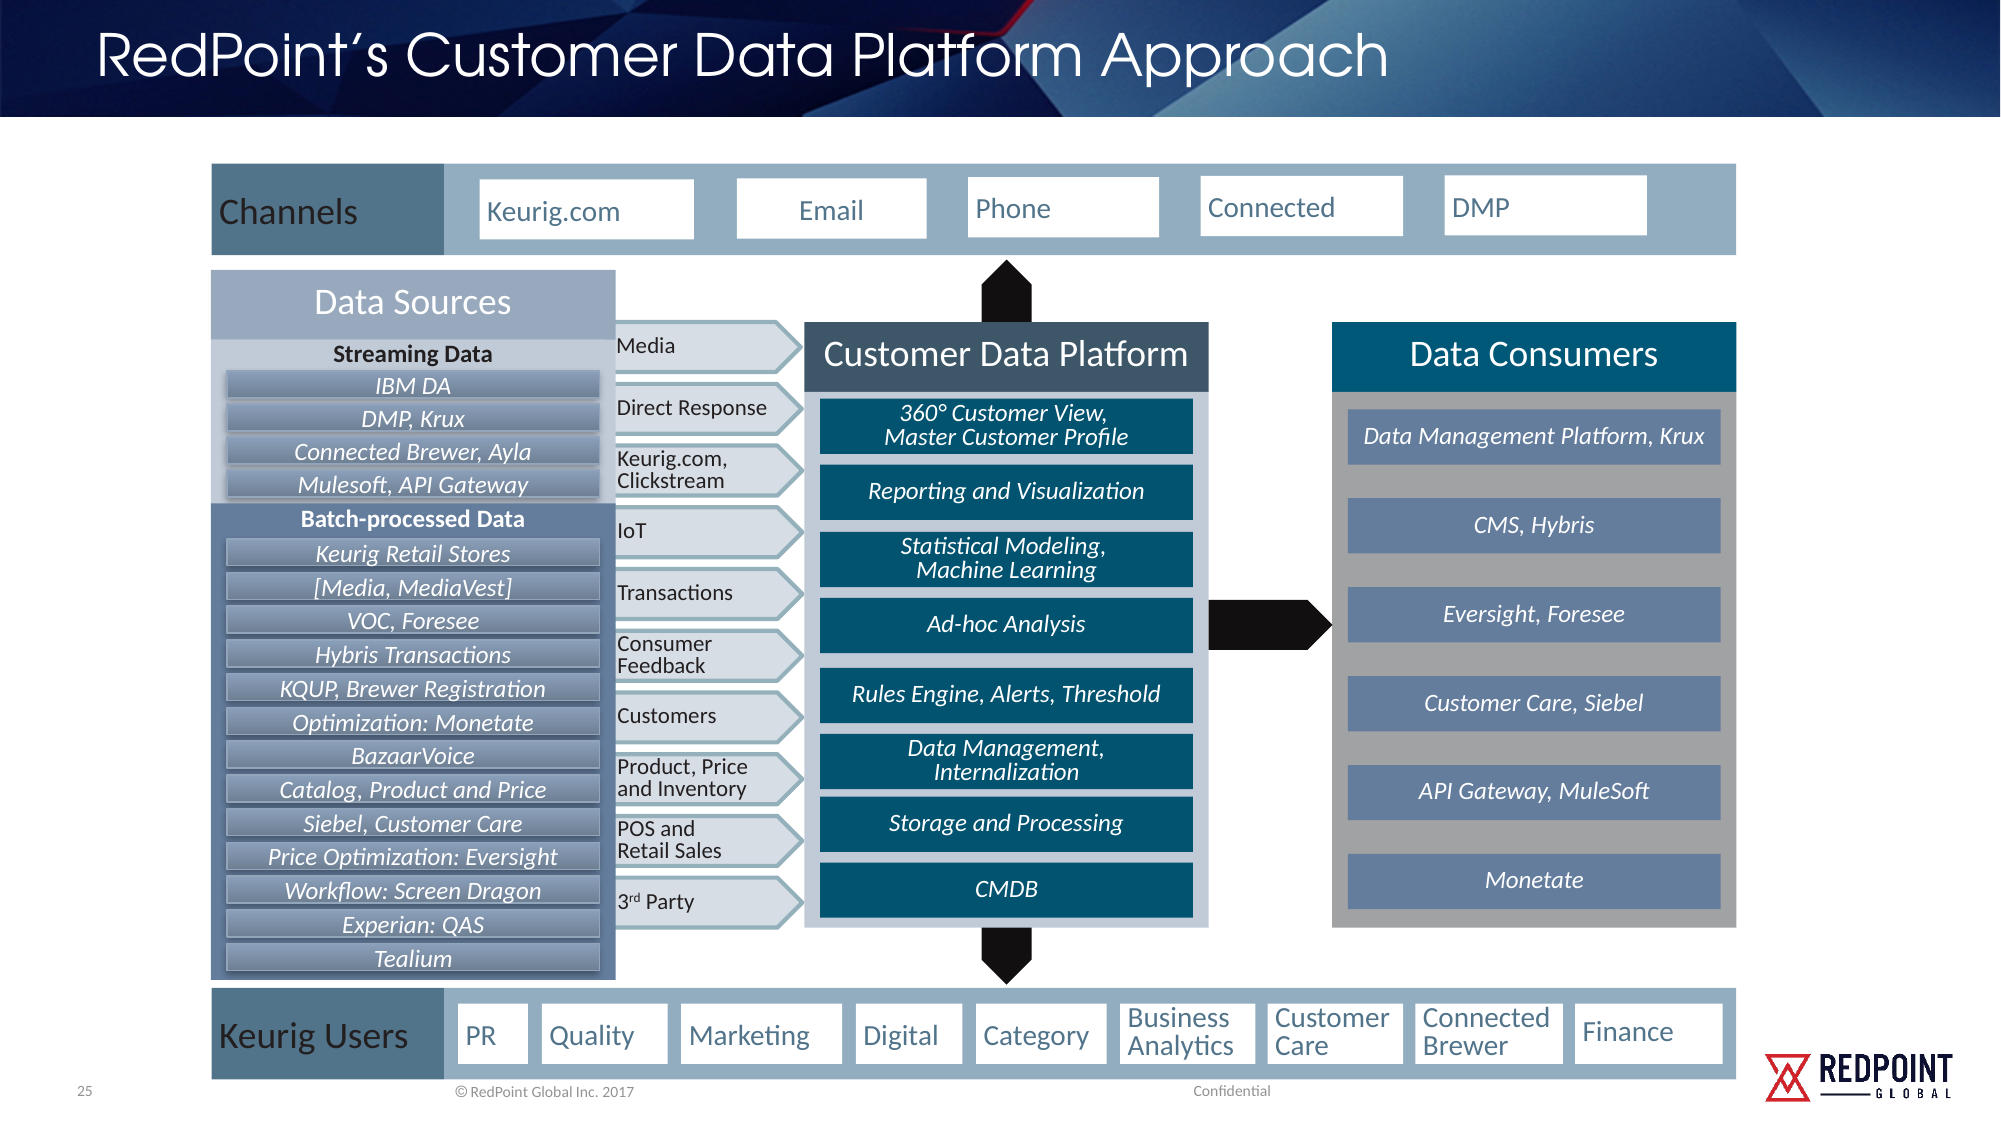

RedPoint’s Customer Data Platform Approach
Channels

Connected
Phone
Email
Keurig.com
DMP
Data Sources

Customer Data Platform

360° Customer View,
Master Customer Profile
Reporting and Visualization
Statistical Modeling,
Machine Learning
Ad-hoc Analysis
Rules Engine, Alerts, Threshold
Data Management, Internalization
Storage and Processing
CMDB
Data Consumers

Data Management Platform, Krux
CMS, Hybris
Eversight, Foresee
Customer Care, Siebel
API Gateway, MuleSoft
Monetate
Media
Direct Response
Keurig.com, Clickstream
IoT
Transactions
Consumer Feedback
Customers
Product, Price and Inventory
POS and
Retail Sales
3rd Party
Streaming Data
IBM DA
DMP, Krux
Connected Brewer, Ayla
Mulesoft, API Gateway
Batch-processed Data
Keurig Retail Stores
[Media, MediaVest]

VOC, Foresee
Hybris Transactions
KQUP, Brewer Registration
Optimization: Monetate
BazaarVoice
Catalog, Product and Price
Siebel, Customer Care
Price Optimization: Eversight
Workflow: Screen Dragon
Experian: QAS

Tealium
Keurig Users

PR
Quality
Marketing
Digital
Category
Business Analytics
Customer Care
Connected Brewer
Finance